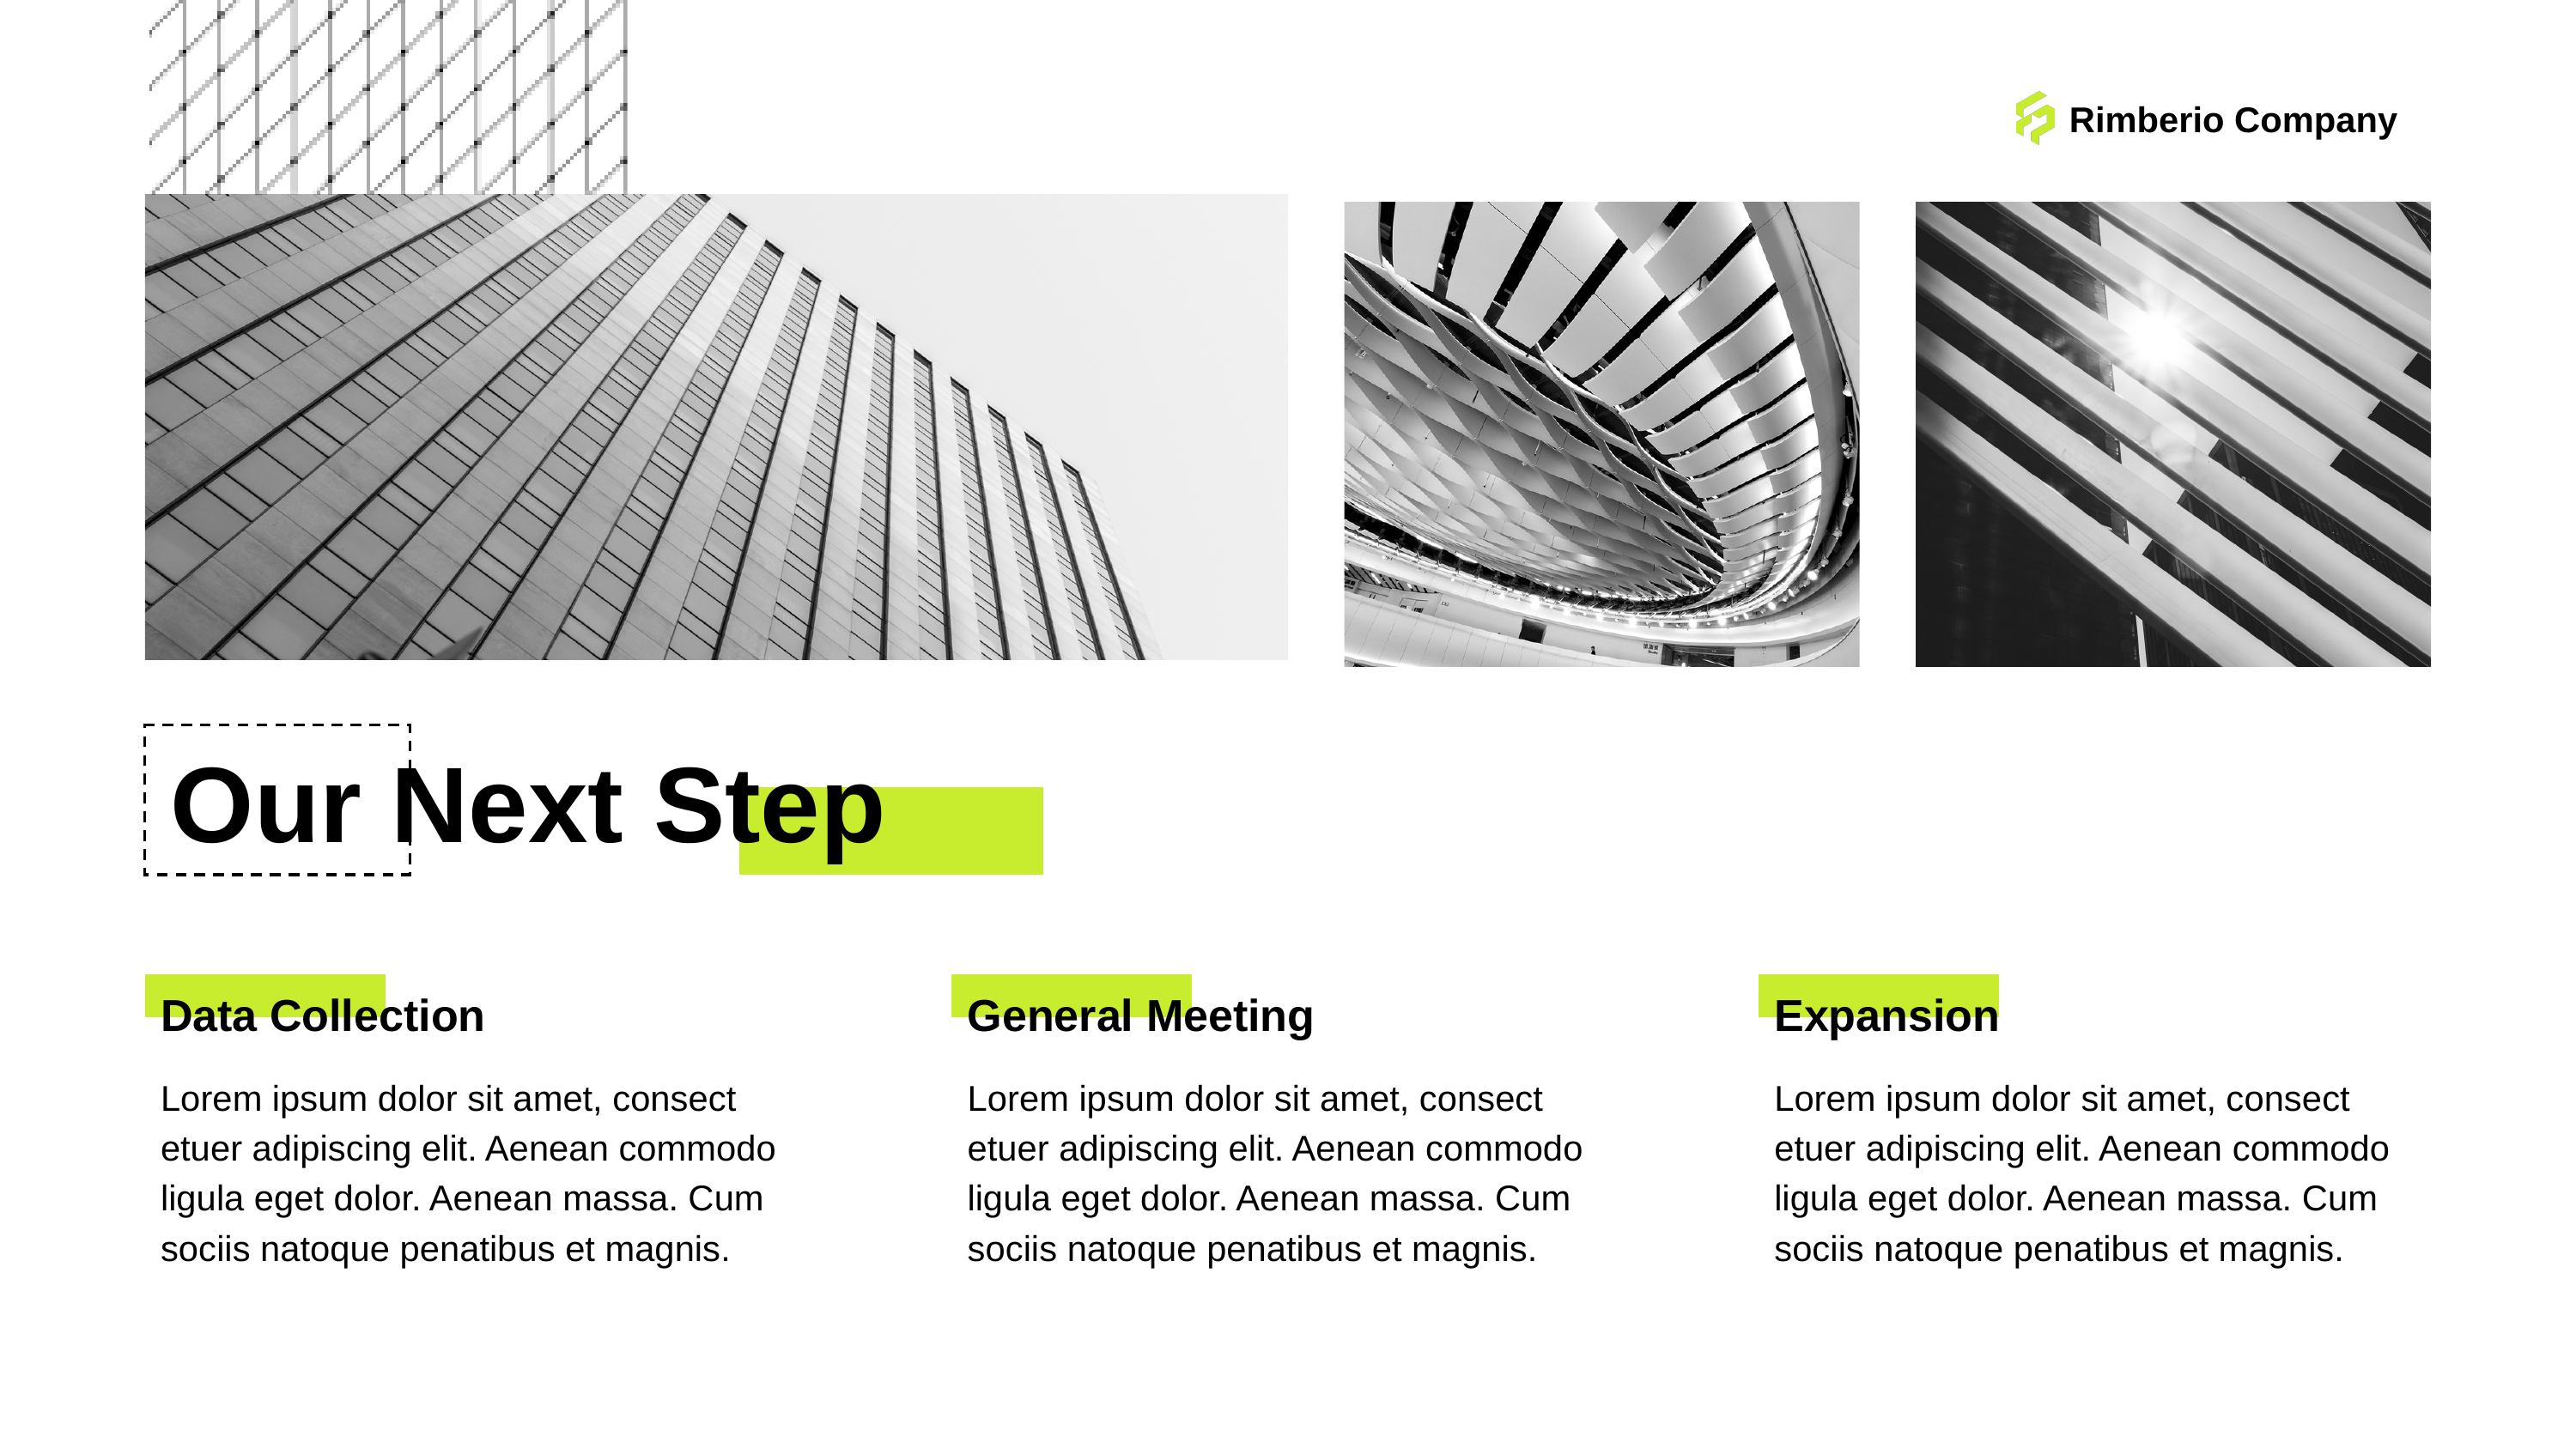

Rimberio Company

Our Next Step

Data Collection
General Meeting
Expansion
Lorem ipsum dolor sit amet, consect etuer adipiscing elit. Aenean commodo ligula eget dolor. Aenean massa. Cum sociis natoque penatibus et magnis.
Lorem ipsum dolor sit amet, consect etuer adipiscing elit. Aenean commodo ligula eget dolor. Aenean massa. Cum sociis natoque penatibus et magnis.
Lorem ipsum dolor sit amet, consect etuer adipiscing elit. Aenean commodo ligula eget dolor. Aenean massa. Cum sociis natoque penatibus et magnis.